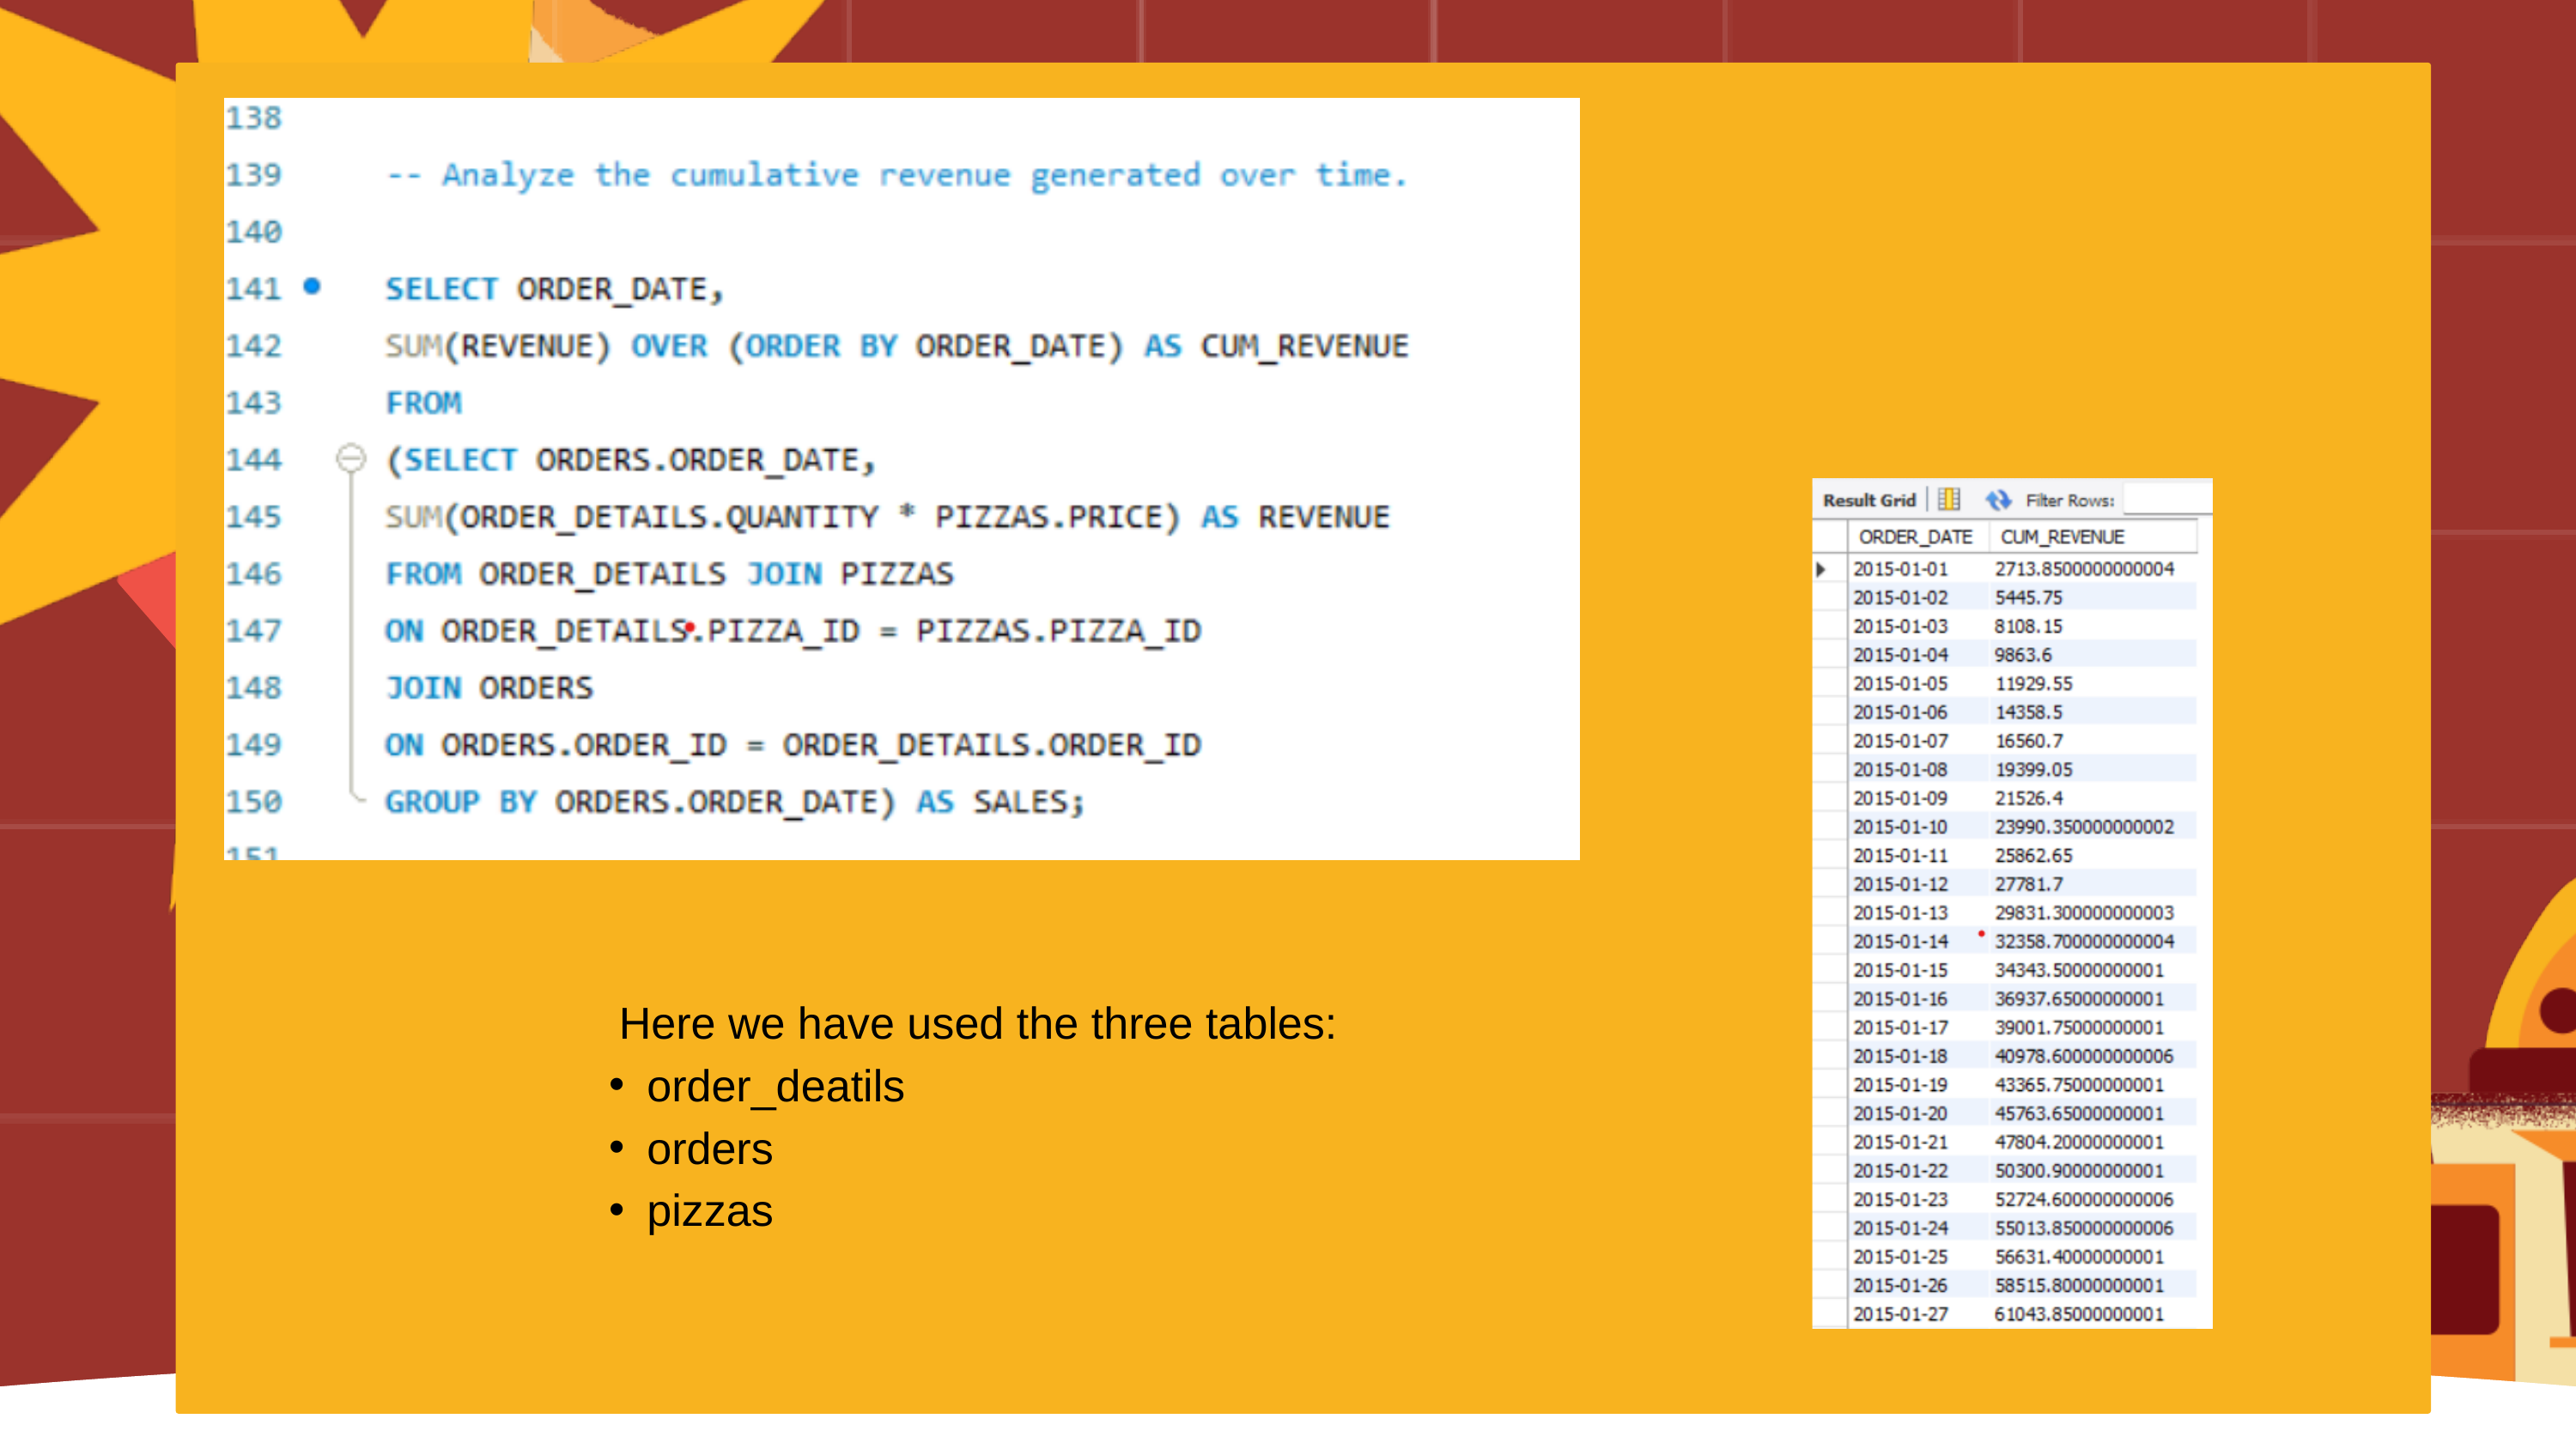

Here we have used the three tables:
order_deatils
orders
pizzas